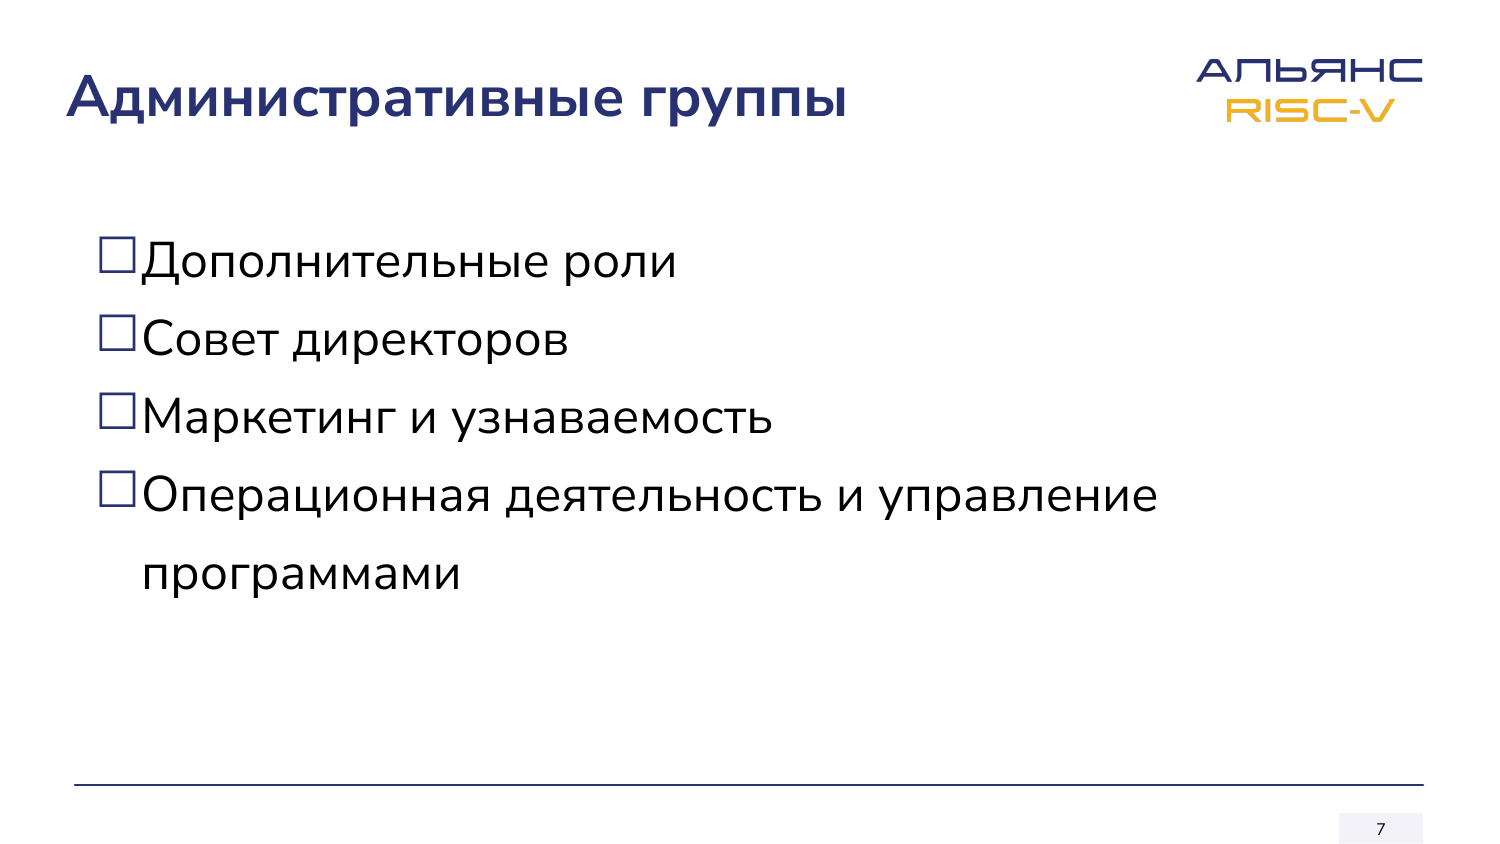

# Административные группы
Дополнительные роли
Совет директоров
Маркетинг и узнаваемость
Операционная деятельность и управление программами